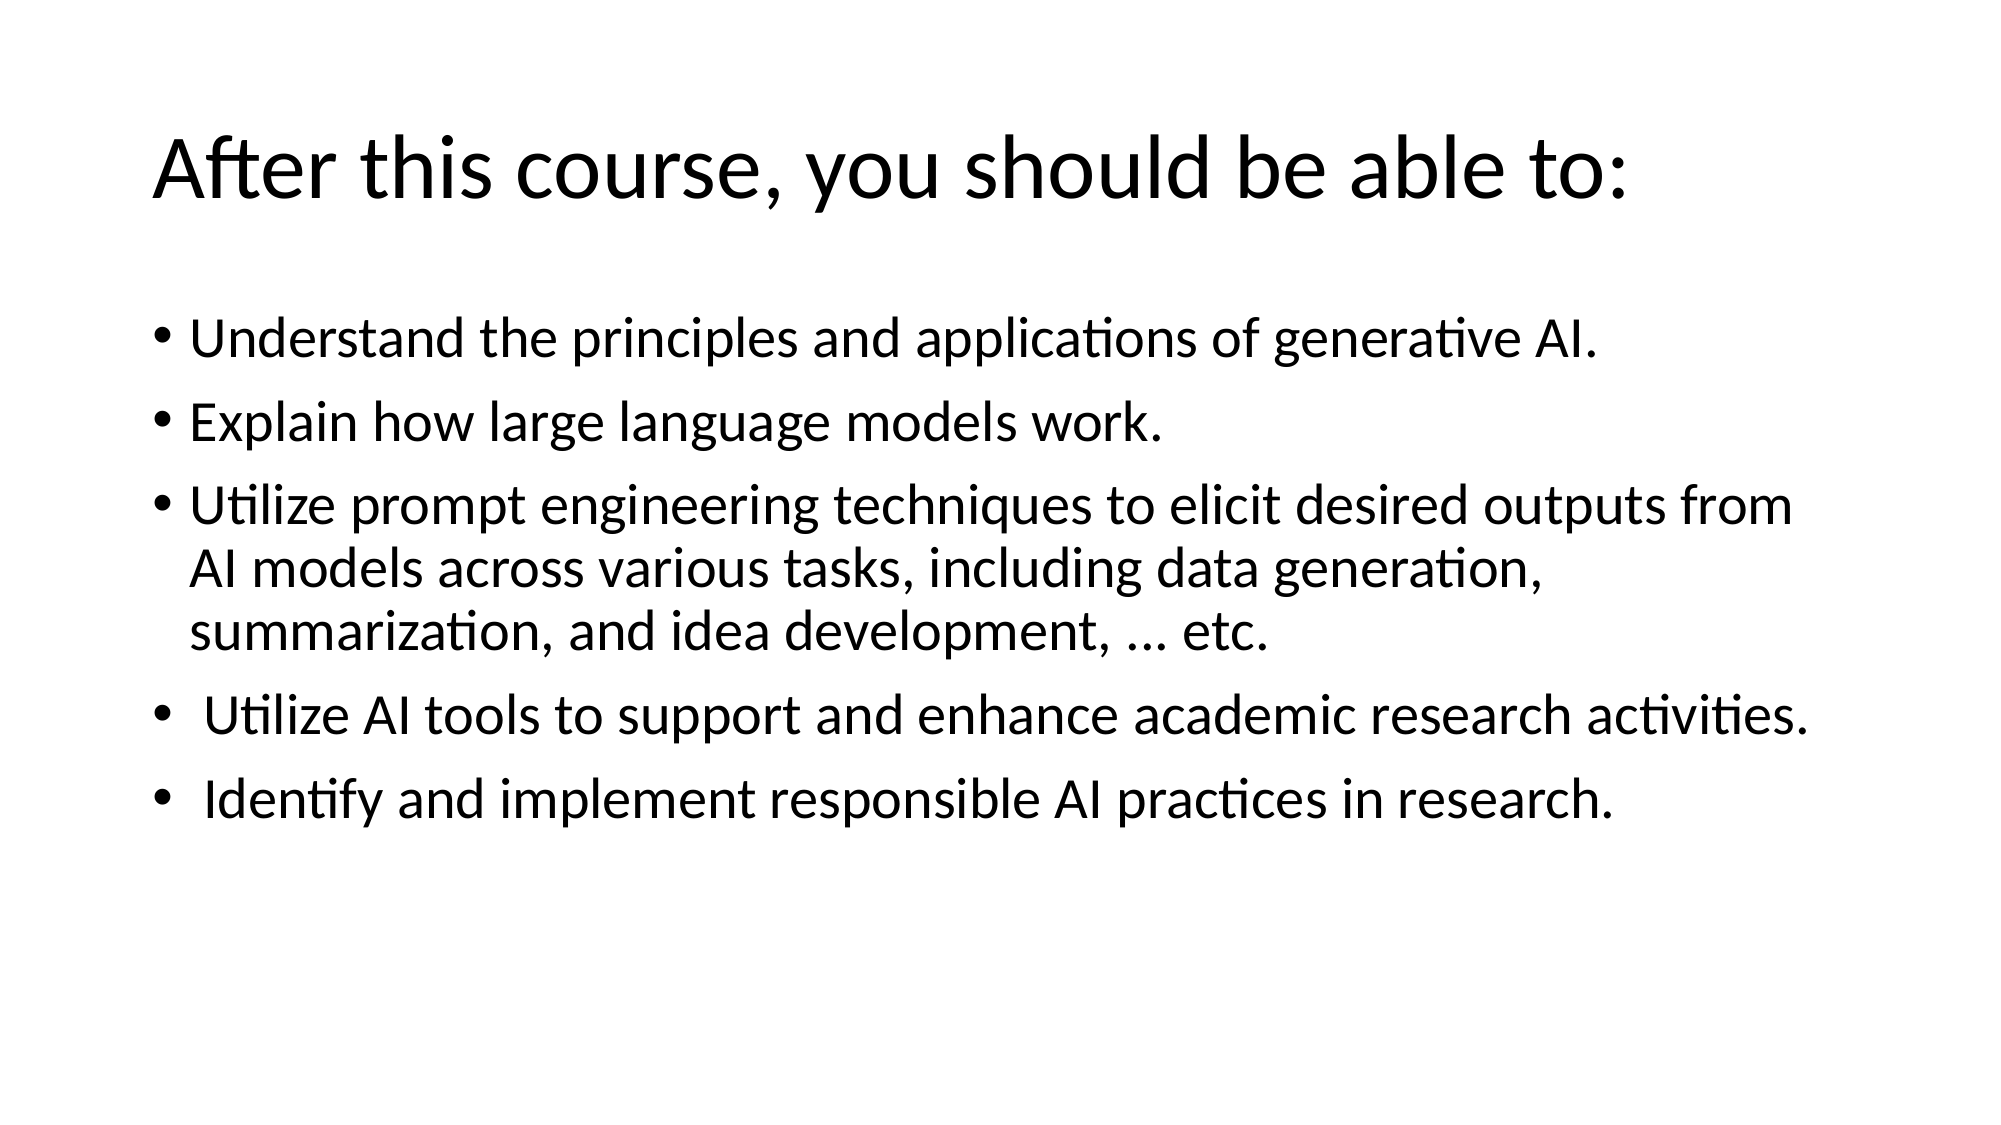

# After this course, you should be able to:
Understand the principles and applications of generative AI.
Explain how large language models work.
Utilize prompt engineering techniques to elicit desired outputs from AI models across various tasks, including data generation, summarization, and idea development, ... etc.
 Utilize AI tools to support and enhance academic research activities.
 Identify and implement responsible AI practices in research.

5